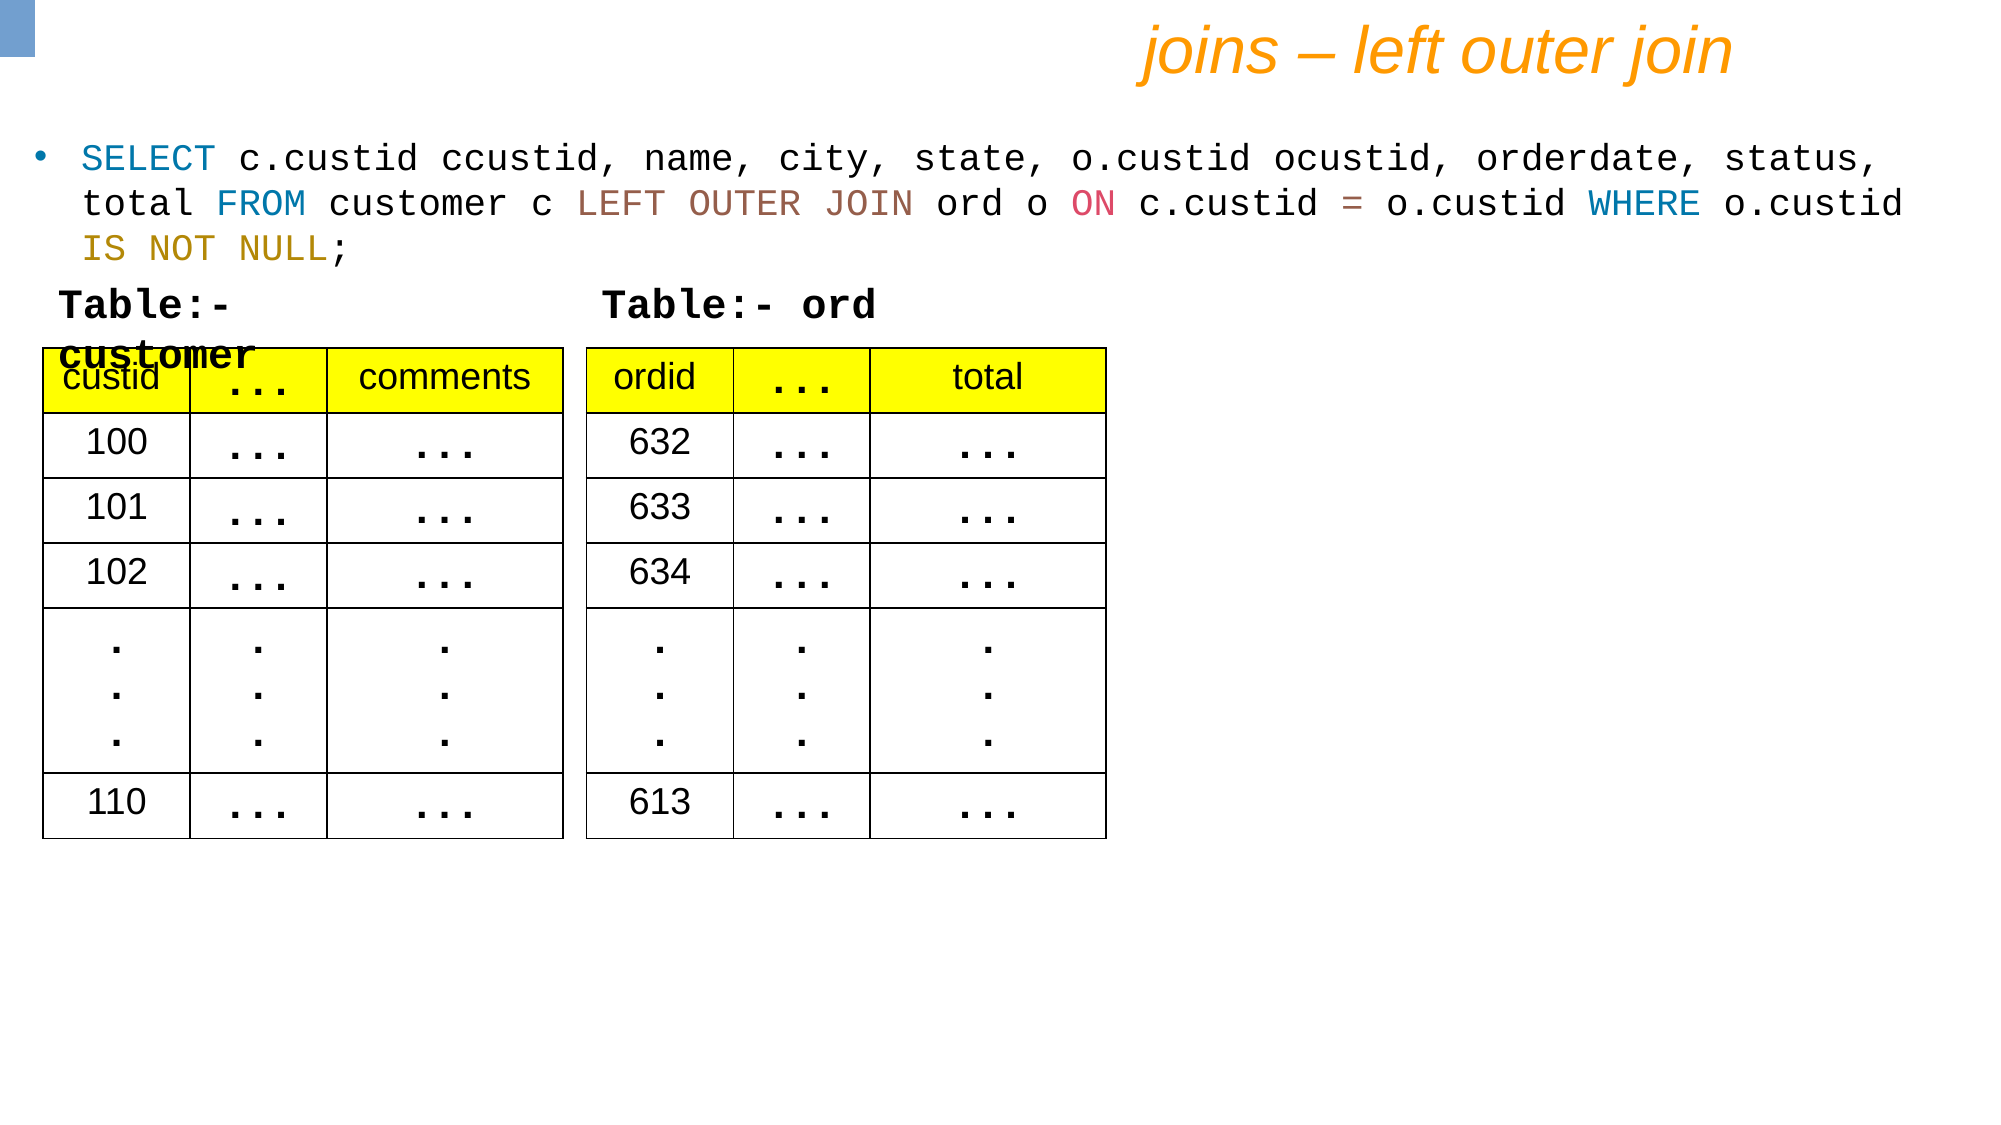

joins – left outer join
SELECT c.custid ccustid, name, city, state, o.custid ocustid, orderdate, status, total FROM customer c LEFT OUTER JOIN ord o ON c.custid = o.custid WHERE o.custid IS NOT NULL;
Table:- customer
Table:- ord
| custid | . . . | comments |
| --- | --- | --- |
| 100 | . . . | . . . |
| 101 | . . . | . . . |
| 102 | . . . | . . . |
| . . . | . . . | . . . |
| 110 | . . . | . . . |
| ordid | . . . | total |
| --- | --- | --- |
| 632 | . . . | . . . |
| 633 | . . . | . . . |
| 634 | . . . | . . . |
| . . . | . . . | . . . |
| 613 | . . . | . . . |